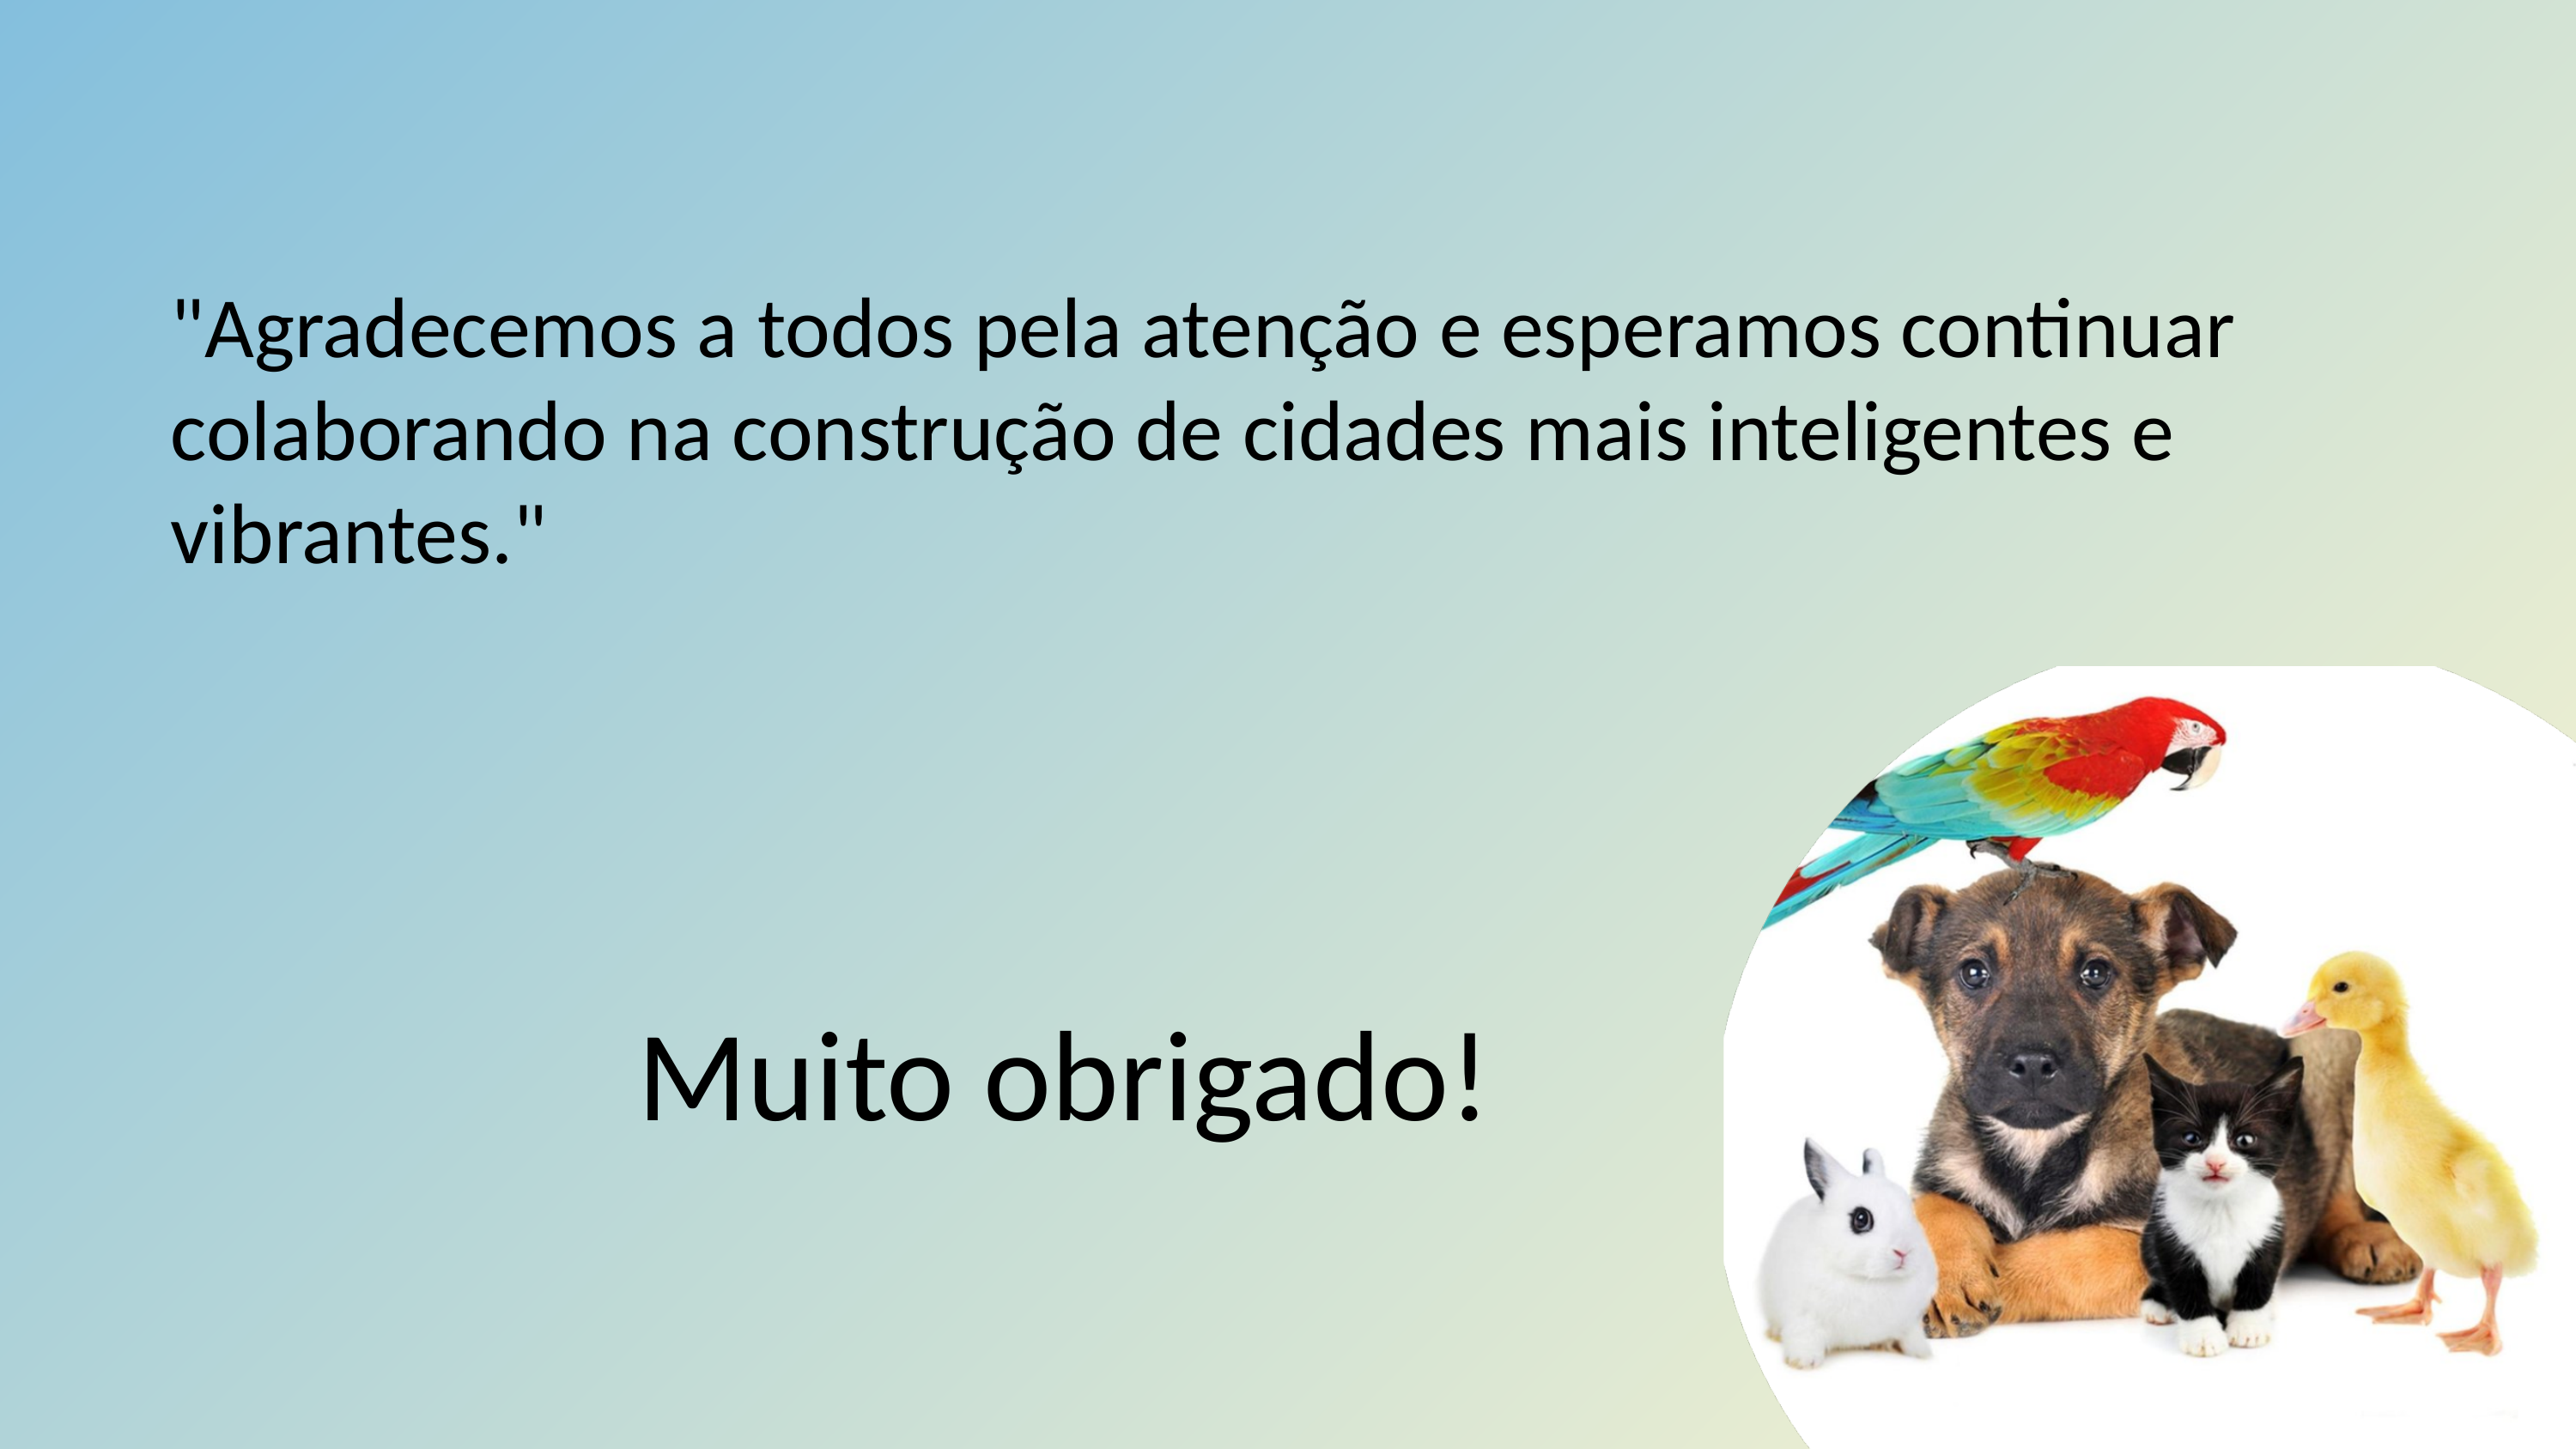

"Agradecemos a todos pela atenção e esperamos continuar colaborando na construção de cidades mais inteligentes e vibrantes."

                Muito obrigado!